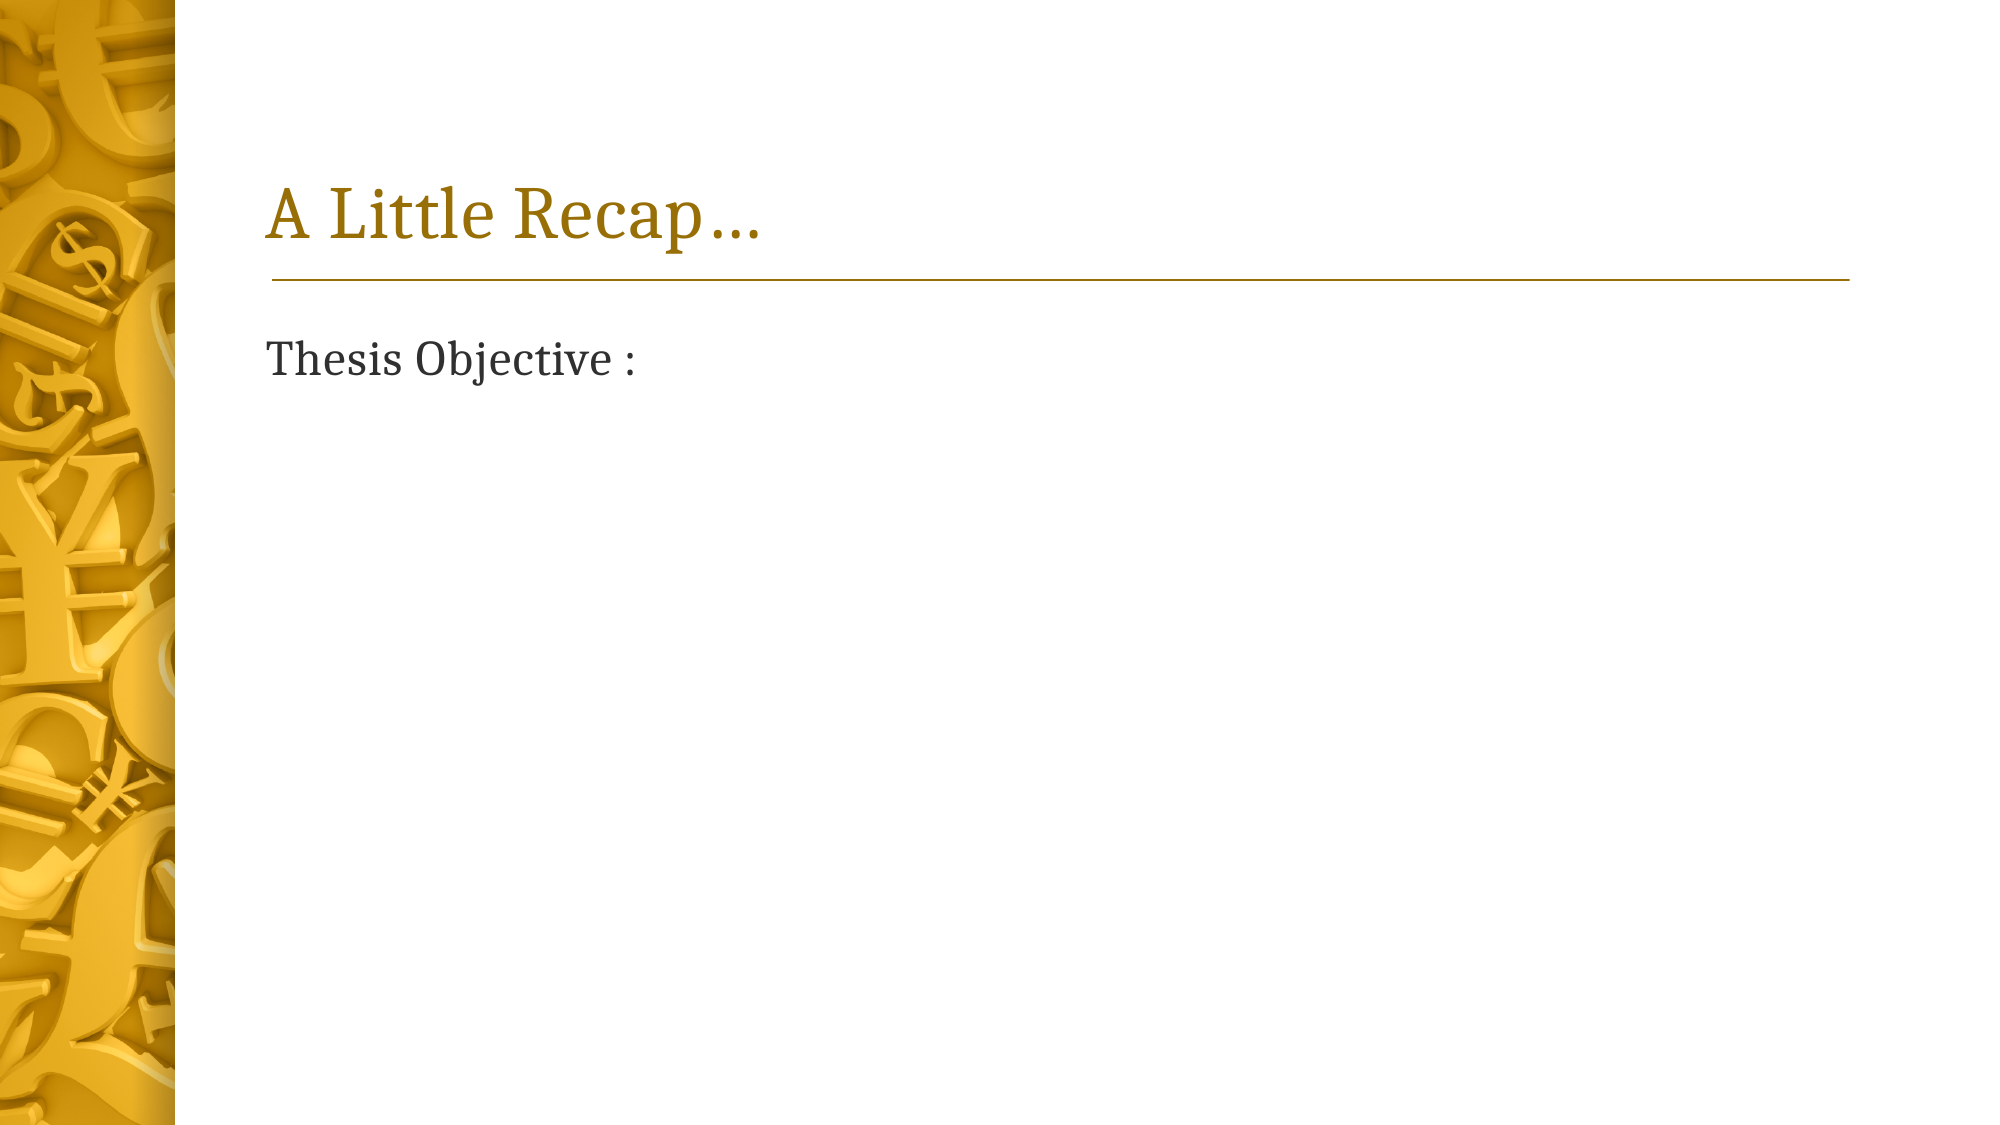

# A Little Recap…
Thesis Objective :